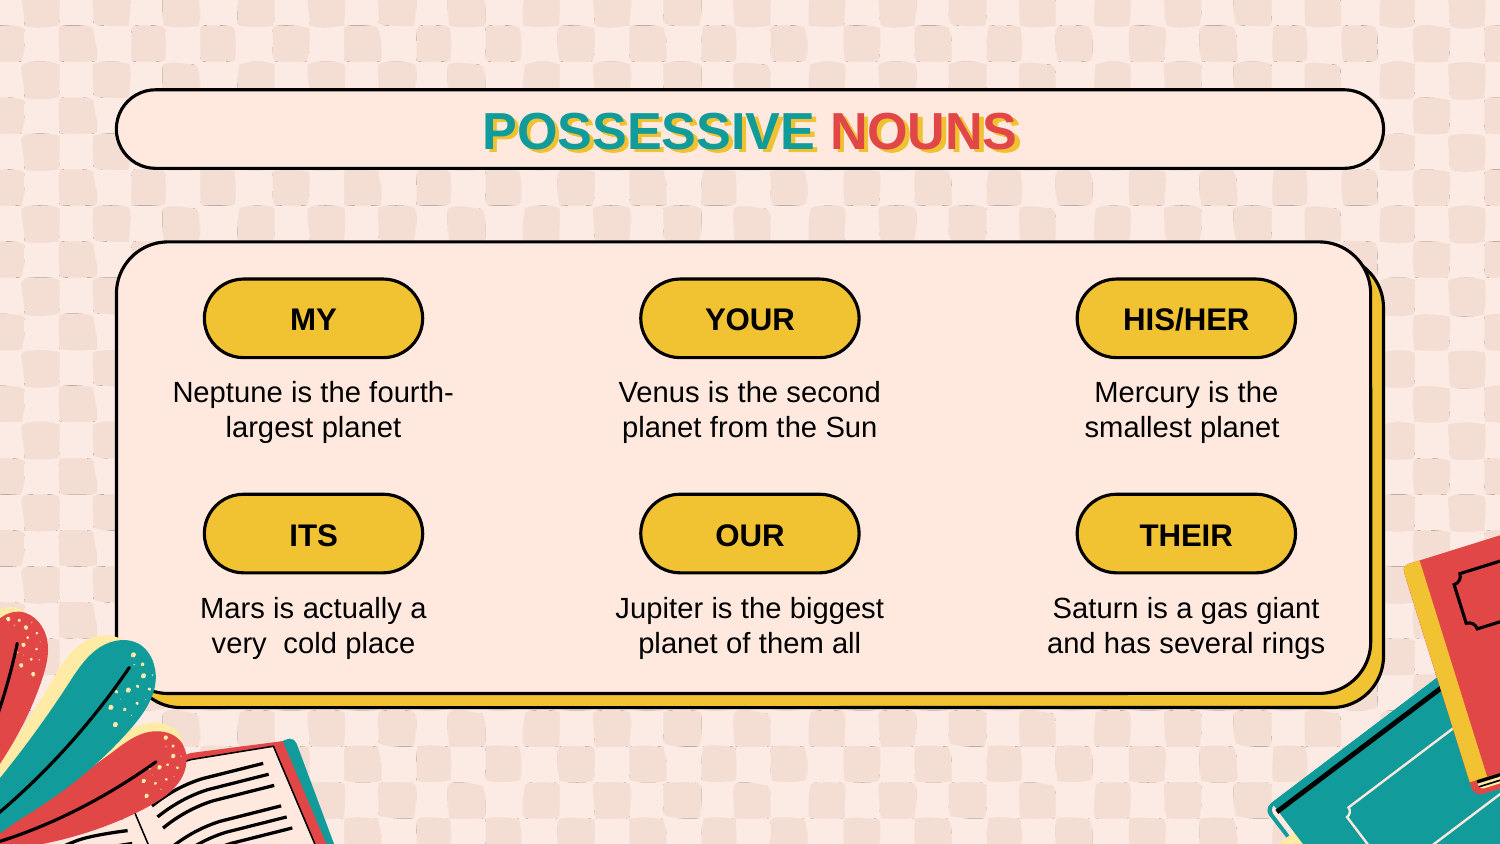

# POSSESSIVE NOUNS

MY
YOUR
HIS/HER
Neptune is the fourth-largest planet
Venus is the second planet from the Sun
Mercury is the smallest planet

ITS
OUR
THEIR
Mars is actually a very  cold place
Jupiter is the biggest planet of them all
Saturn is a gas giant and has several rings